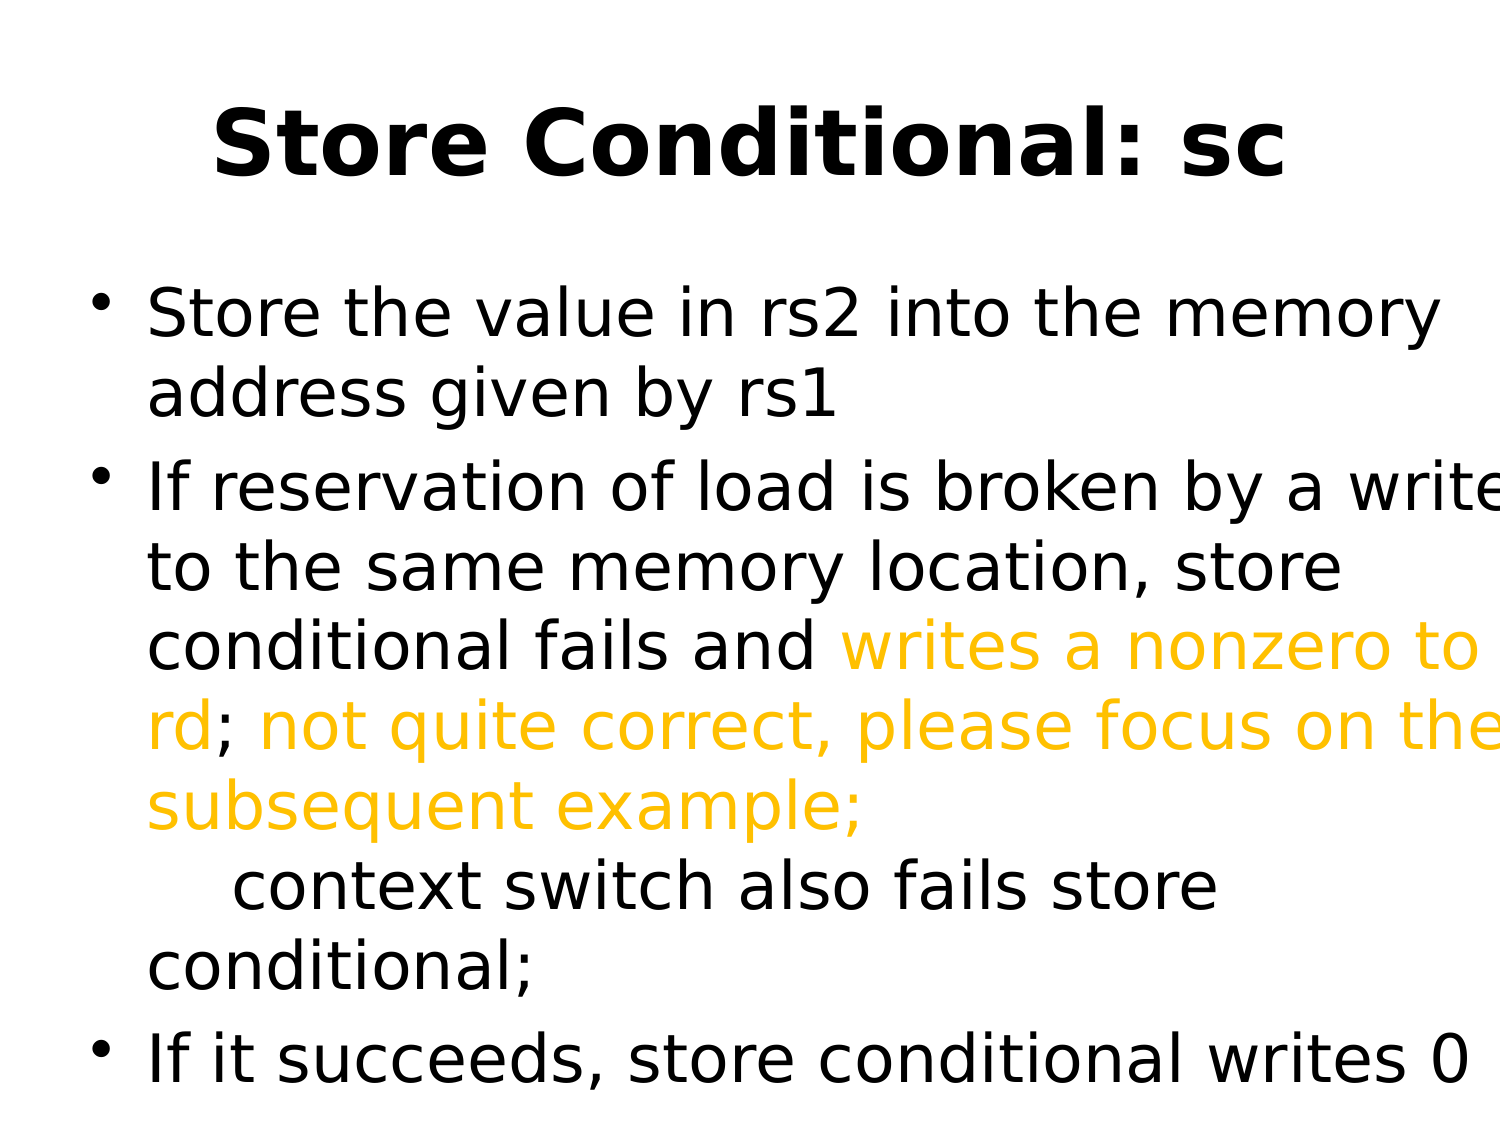

# Store Conditional: sc
Store the value in rs2 into the memory address given by rs1
If reservation of load is broken by a write to the same memory location, store conditional fails and writes a nonzero to rd; not quite correct, please focus on the subsequent example;                                   context switch also fails store conditional;
If it succeeds, store conditional writes 0